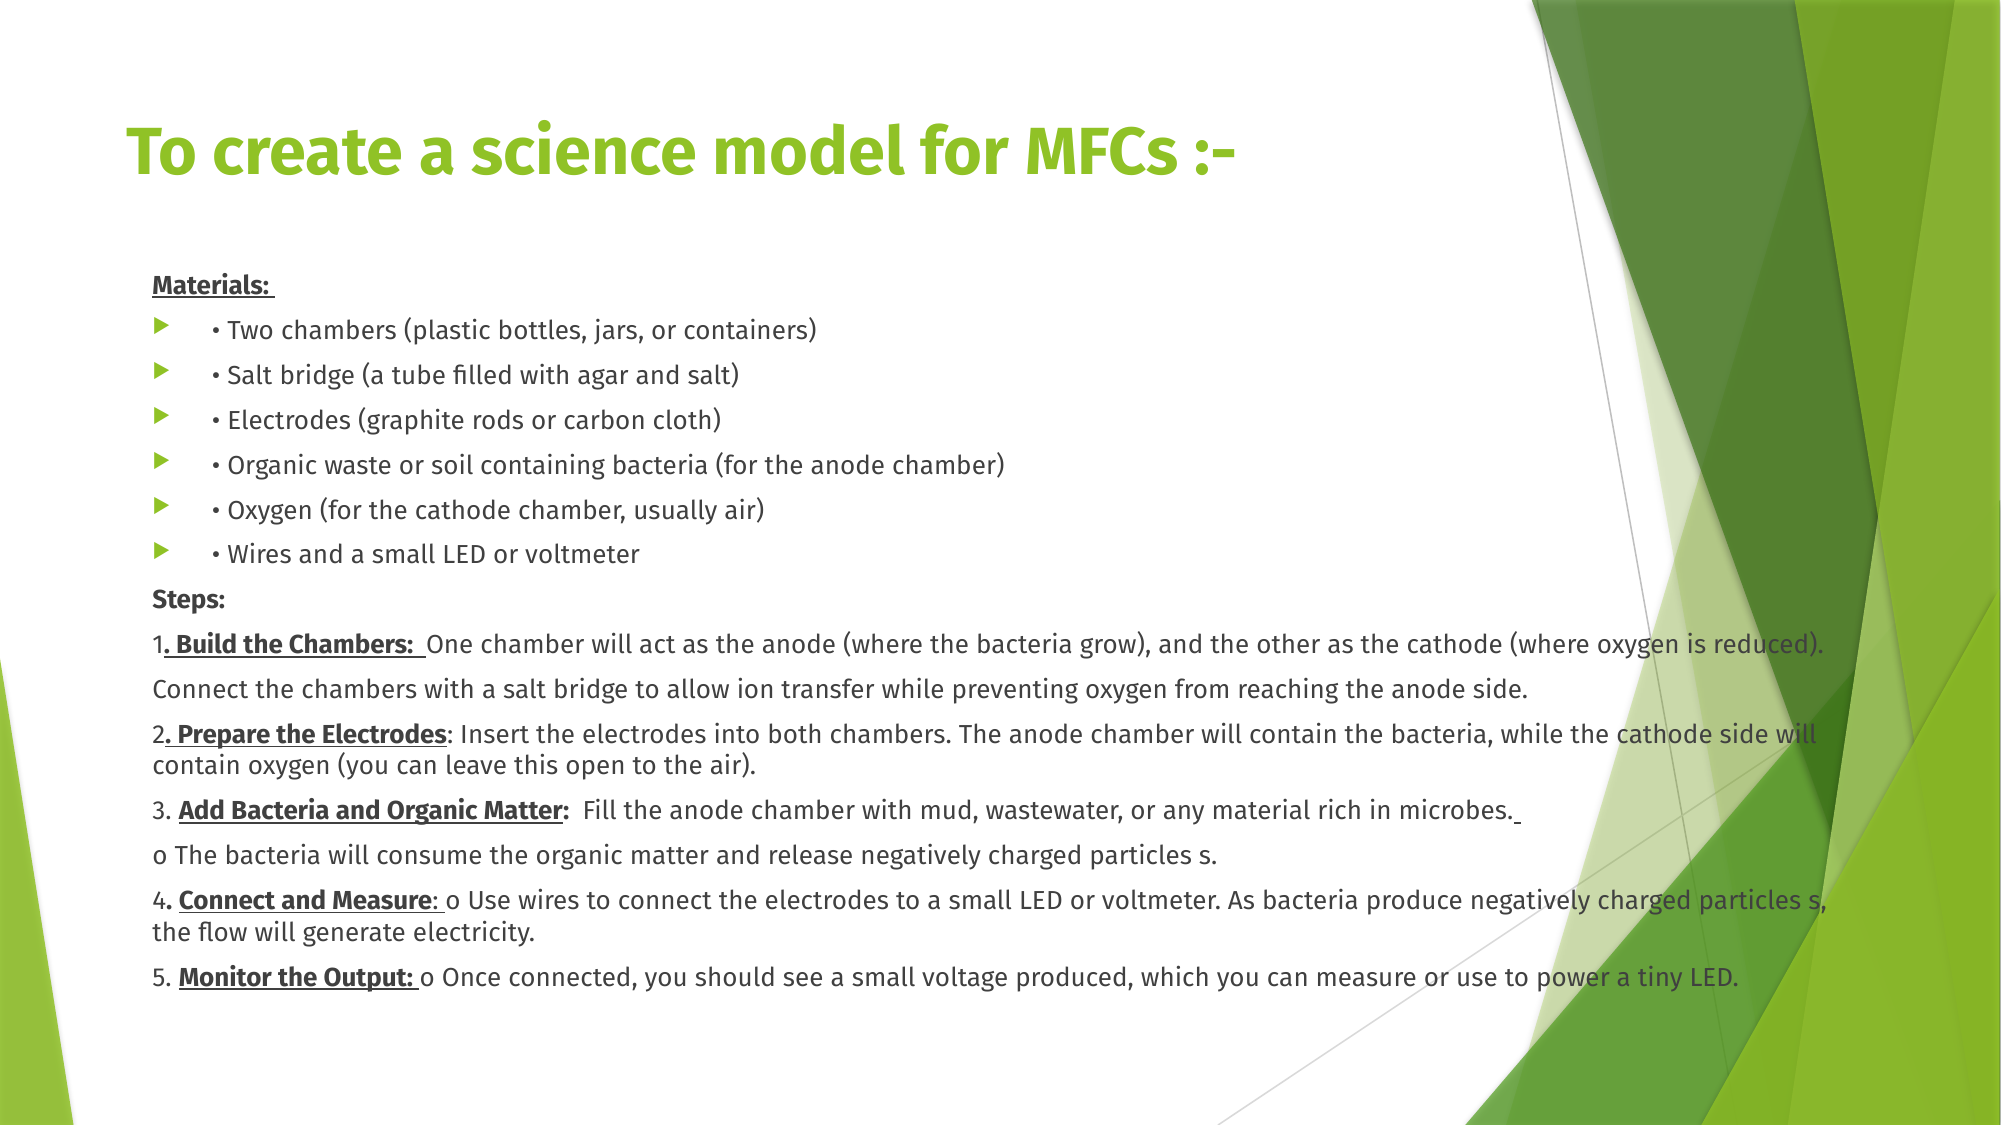

# To create a science model for MFCs :-
Materials:
• Two chambers (plastic bottles, jars, or containers)
• Salt bridge (a tube filled with agar and salt)
• Electrodes (graphite rods or carbon cloth)
• Organic waste or soil containing bacteria (for the anode chamber)
• Oxygen (for the cathode chamber, usually air)
• Wires and a small LED or voltmeter
Steps:
1. Build the Chambers:  One chamber will act as the anode (where the bacteria grow), and the other as the cathode (where oxygen is reduced).
Connect the chambers with a salt bridge to allow ion transfer while preventing oxygen from reaching the anode side.
2. Prepare the Electrodes: Insert the electrodes into both chambers. The anode chamber will contain the bacteria, while the cathode side will contain oxygen (you can leave this open to the air).
3. Add Bacteria and Organic Matter:  Fill the anode chamber with mud, wastewater, or any material rich in microbes.
o The bacteria will consume the organic matter and release negatively charged particles s.
4. Connect and Measure: o Use wires to connect the electrodes to a small LED or voltmeter. As bacteria produce negatively charged particles s, the flow will generate electricity.
5. Monitor the Output: o Once connected, you should see a small voltage produced, which you can measure or use to power a tiny LED.